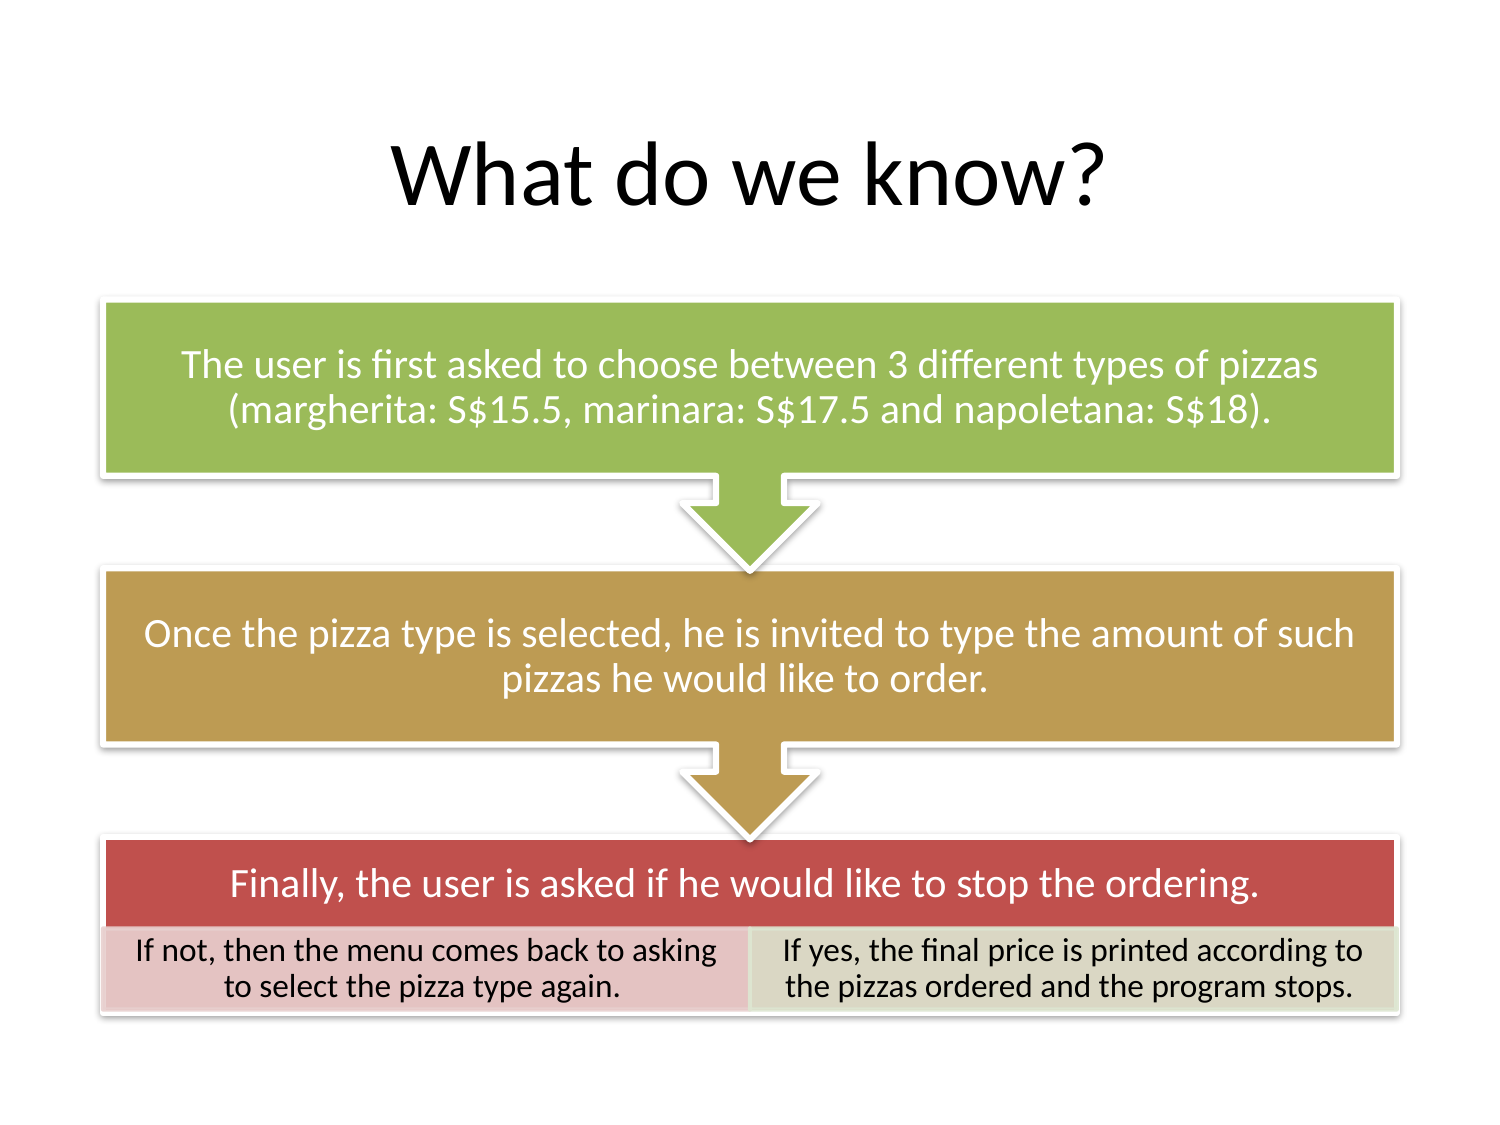

# What do we know?
Finally, the user is asked if he would like to stop the ordering.
If not, then the menu comes back to asking to select the pizza type again.
If yes, the final price is printed according to the pizzas ordered and the program stops.
Once the pizza type is selected, he is invited to type the amount of such pizzas he would like to order.
The user is first asked to choose between 3 different types of pizzas (margherita: S$15.5, marinara: S$17.5 and napoletana: S$18).